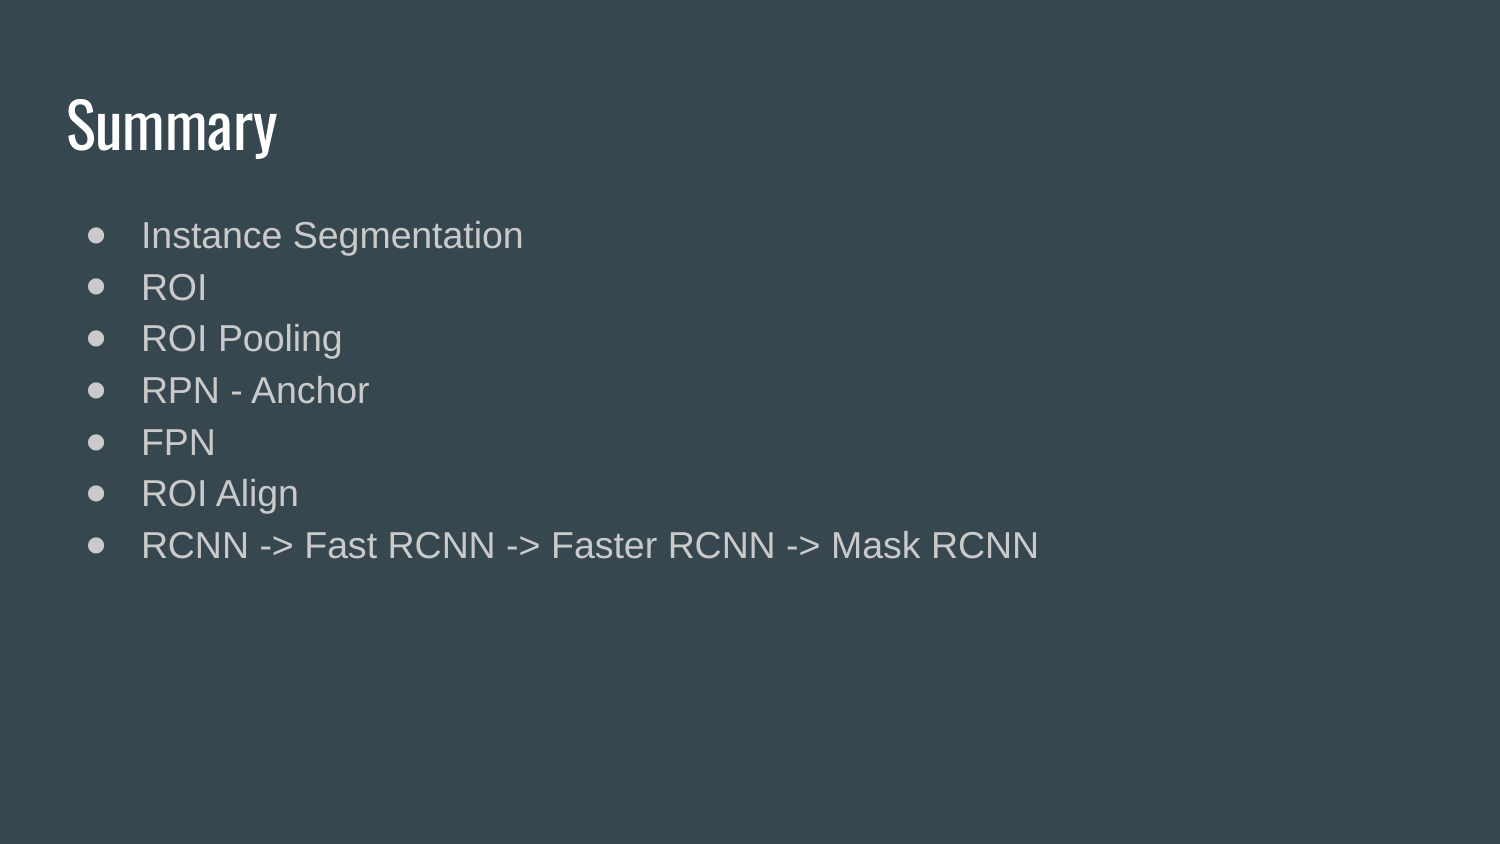

# Summary
Instance Segmentation
ROI
ROI Pooling
RPN - Anchor
FPN
ROI Align
RCNN -> Fast RCNN -> Faster RCNN -> Mask RCNN